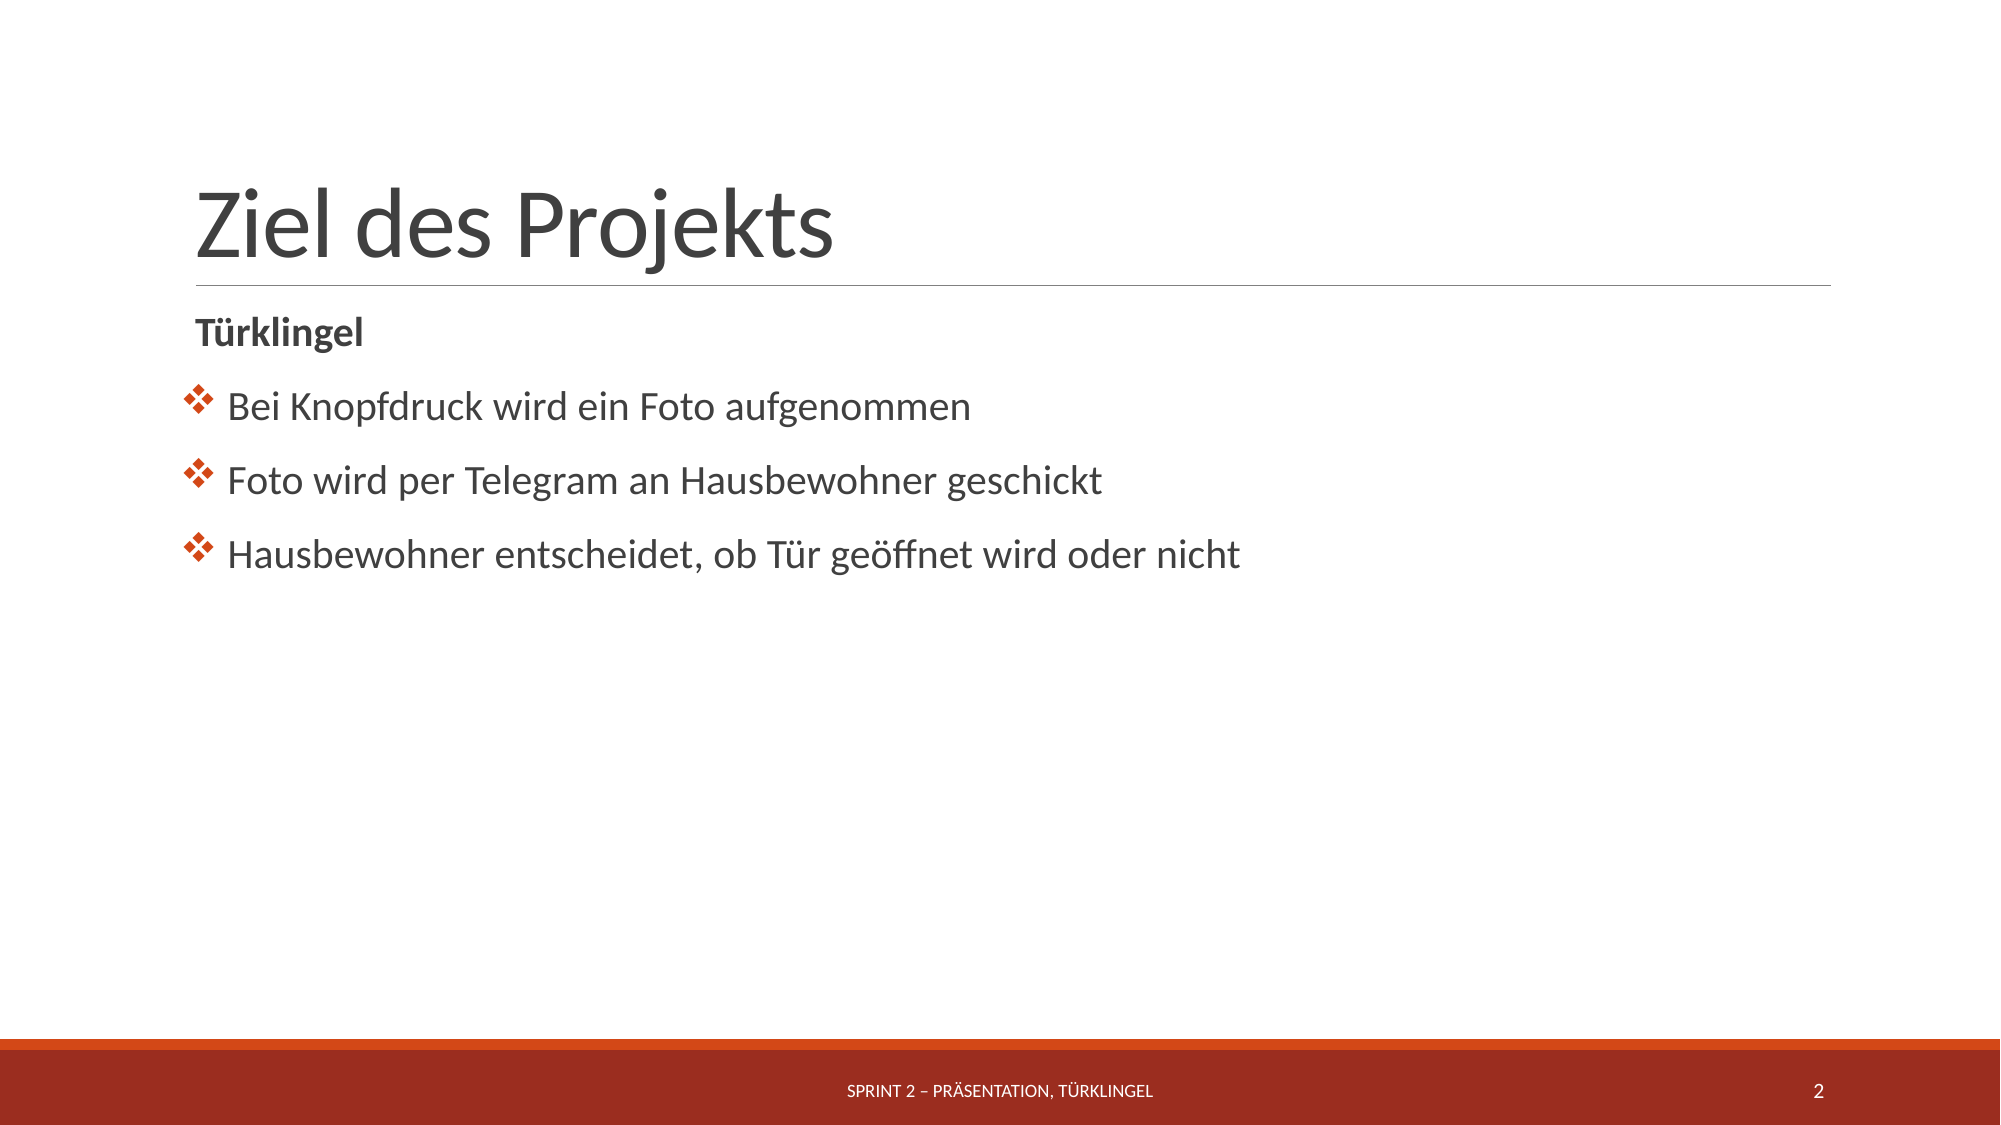

# Ziel des Projekts
Türklingel
 Bei Knopfdruck wird ein Foto aufgenommen
 Foto wird per Telegram an Hausbewohner geschickt
 Hausbewohner entscheidet, ob Tür geöffnet wird oder nicht
Sprint 2 – Präsentation, Türklingel
2